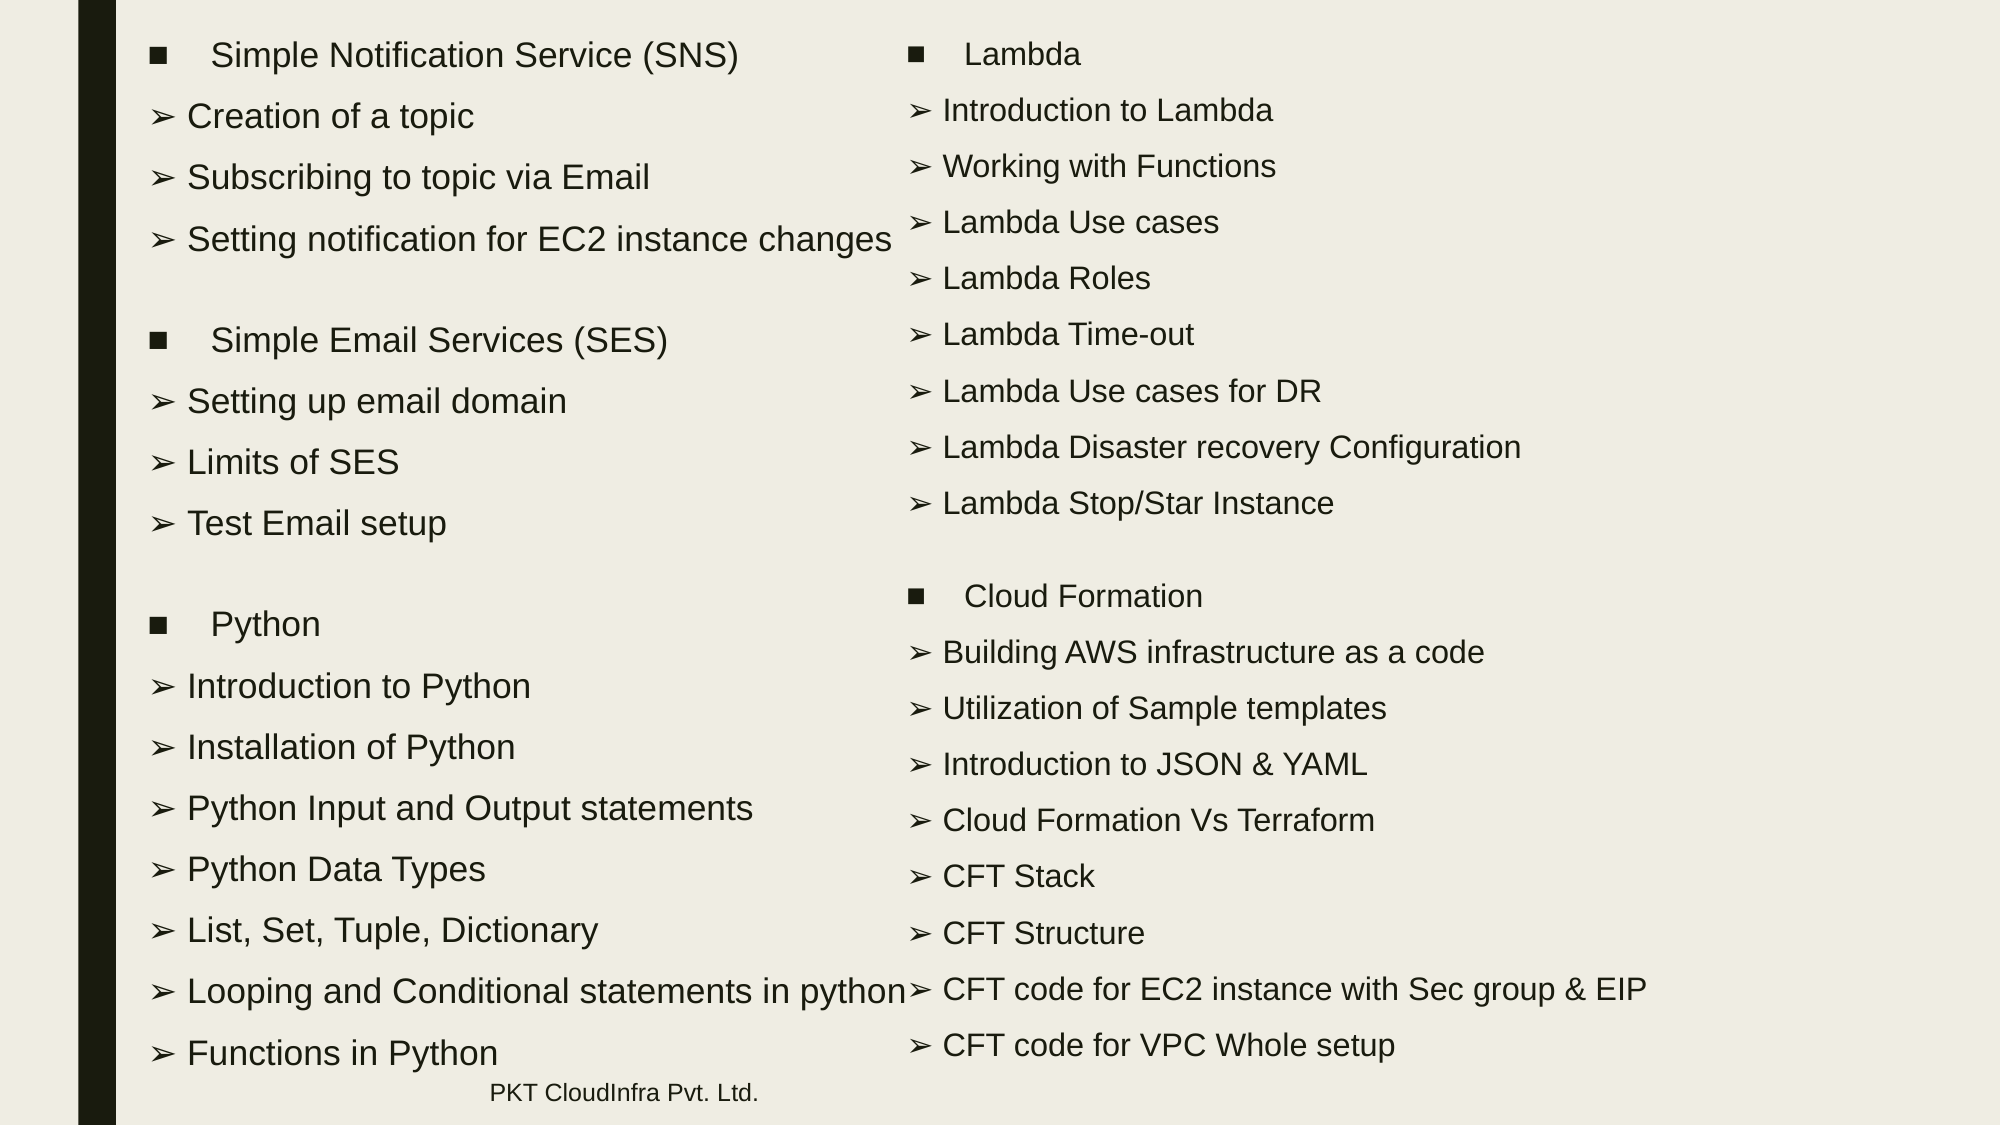

Simple Notification Service (SNS)
➢ Creation of a topic
➢ Subscribing to topic via Email
➢ Setting notification for EC2 instance changes
Simple Email Services (SES)
➢ Setting up email domain
➢ Limits of SES
➢ Test Email setup
Python
➢ Introduction to Python
➢ Installation of Python
➢ Python Input and Output statements
➢ Python Data Types
➢ List, Set, Tuple, Dictionary
➢ Looping and Conditional statements in python
➢ Functions in Python

Lambda
➢ Introduction to Lambda
➢ Working with Functions
➢ Lambda Use cases
➢ Lambda Roles
➢ Lambda Time-out
➢ Lambda Use cases for DR
➢ Lambda Disaster recovery Configuration
➢ Lambda Stop/Star Instance
Cloud Formation
➢ Building AWS infrastructure as a code
➢ Utilization of Sample templates
➢ Introduction to JSON & YAML
➢ Cloud Formation Vs Terraform
➢ CFT Stack
➢ CFT Structure
➢ CFT code for EC2 instance with Sec group & EIP
➢ CFT code for VPC Whole setup
PKT CloudInfra Pvt. Ltd.